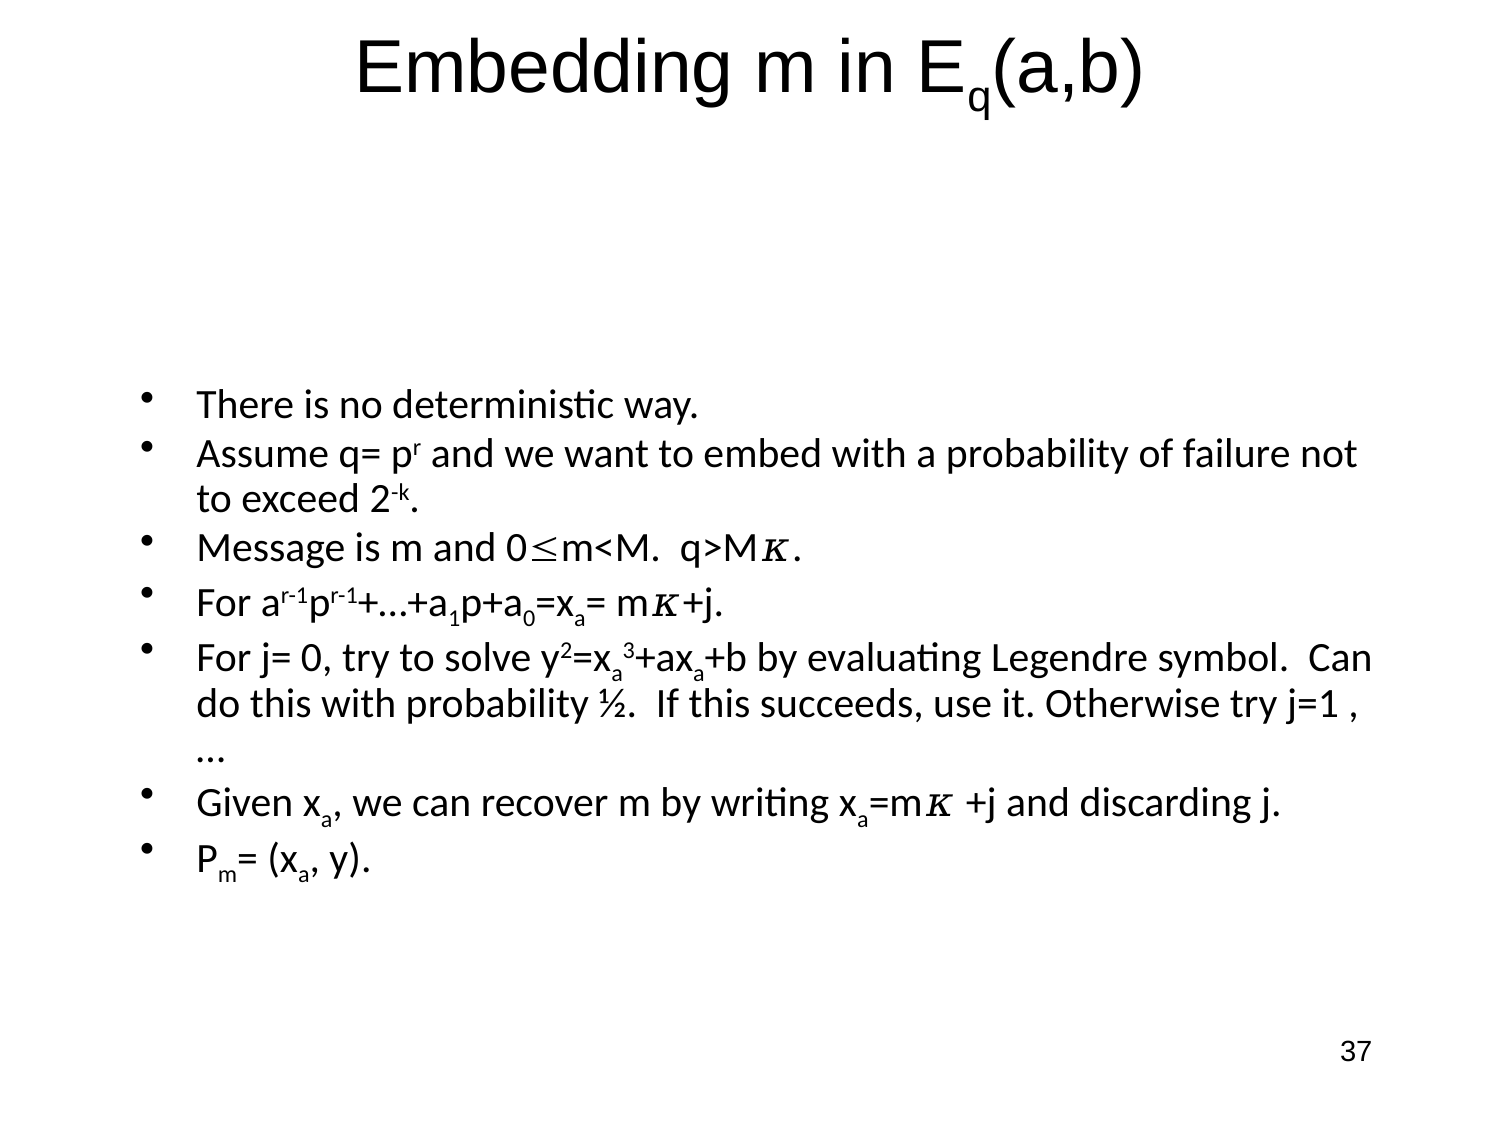

# Embedding m in Eq(a,b)
There is no deterministic way.
Assume q= pr and we want to embed with a probability of failure not to exceed 2-k.
Message is m and 0≤m<M.  q>M𝜅.
For ar-1pr-1+…+a1p+a0=xa= m𝜅+j.
For j= 0, try to solve y2=xa3+axa+b by evaluating Legendre symbol.  Can do this with probability ½.  If this succeeds, use it. Otherwise try j=1 ,…
Given xa, we can recover m by writing xa=m𝜅 +j and discarding j.
Pm= (xa, y).

37